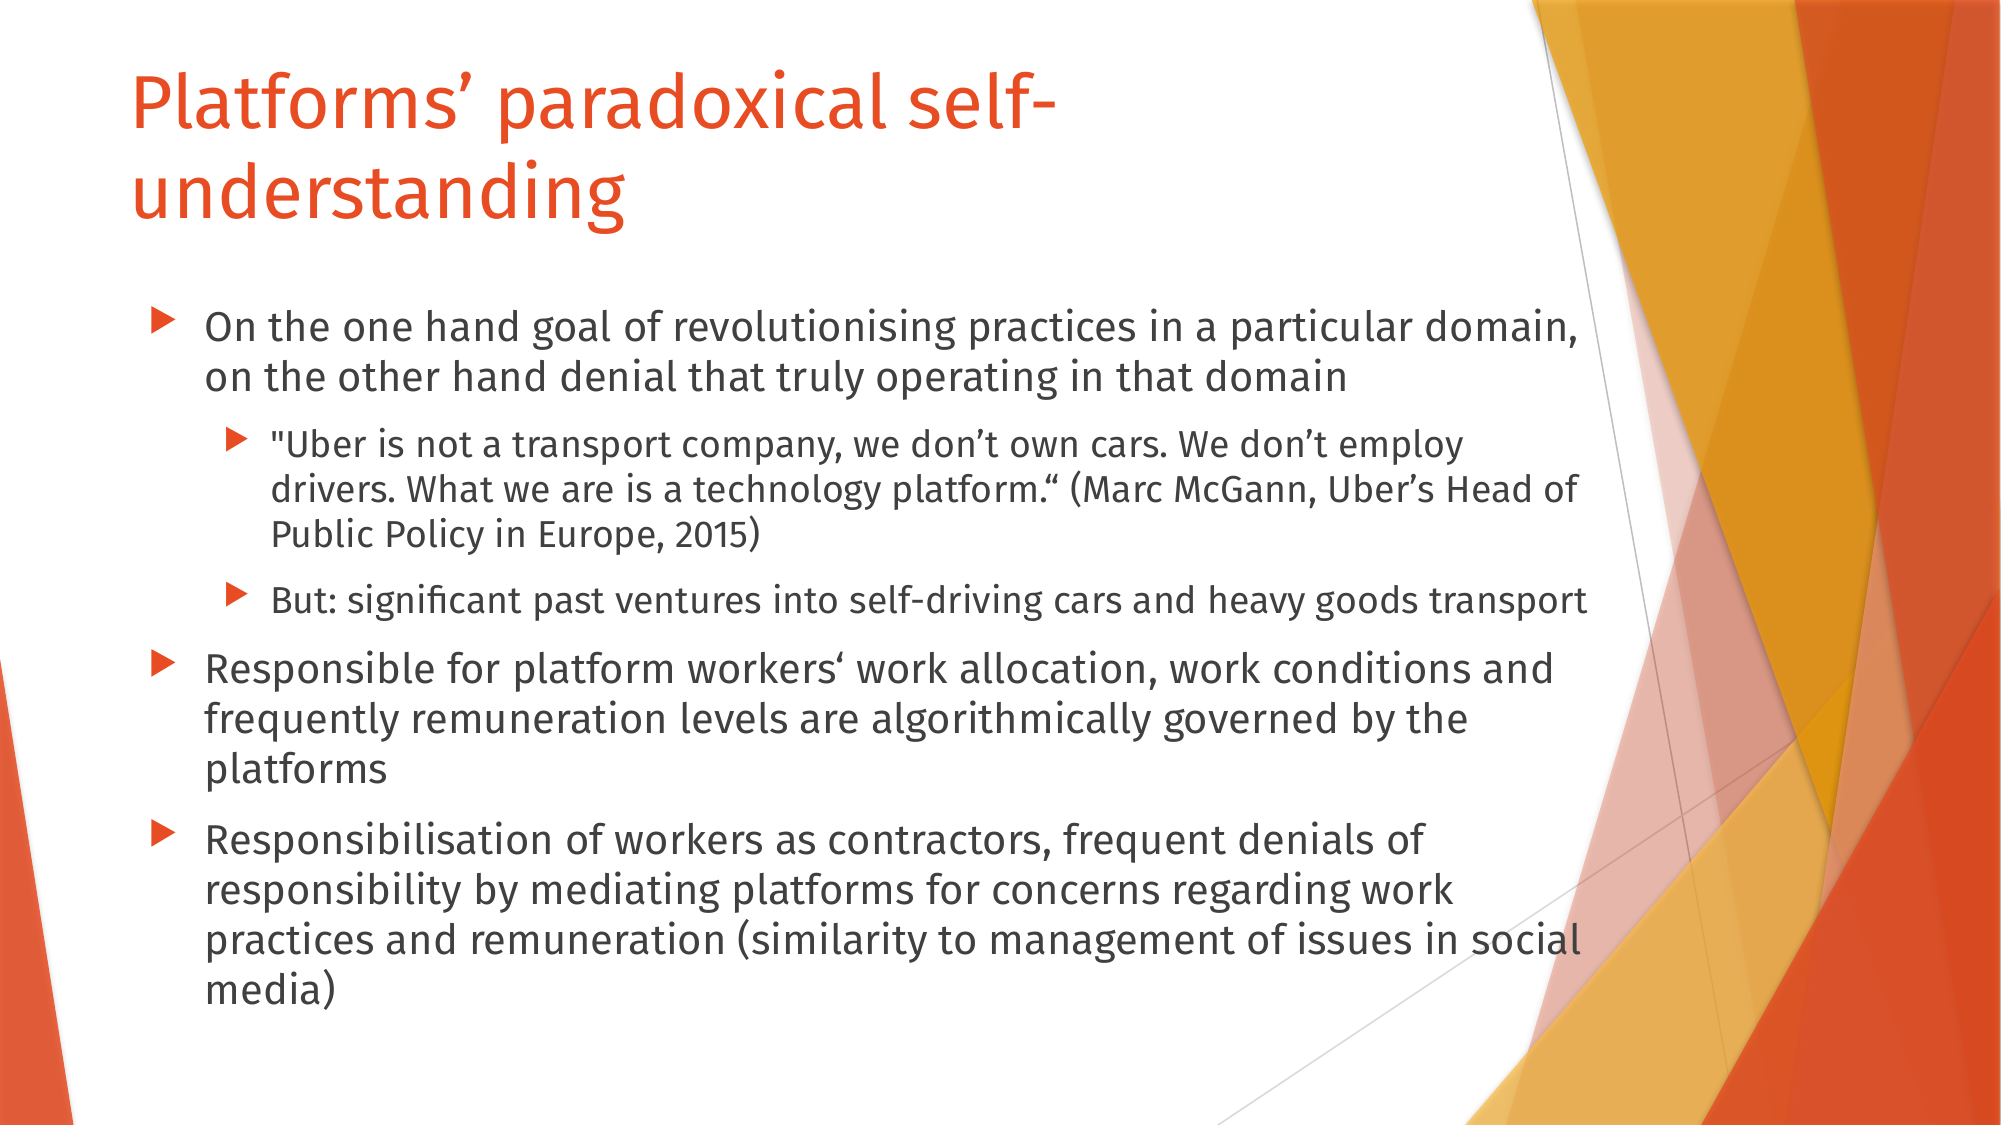

# Platforms’ paradoxical self-understanding
On the one hand goal of revolutionising practices in a particular domain, on the other hand denial that truly operating in that domain
"Uber is not a transport company, we don’t own cars. We don’t employ drivers. What we are is a technology platform.“ (Marc McGann, Uber’s Head of Public Policy in Europe, 2015)
But: significant past ventures into self-driving cars and heavy goods transport
Responsible for platform workers‘ work allocation, work conditions and frequently remuneration levels are algorithmically governed by the platforms
Responsibilisation of workers as contractors, frequent denials of responsibility by mediating platforms for concerns regarding work practices and remuneration (similarity to management of issues in social media)